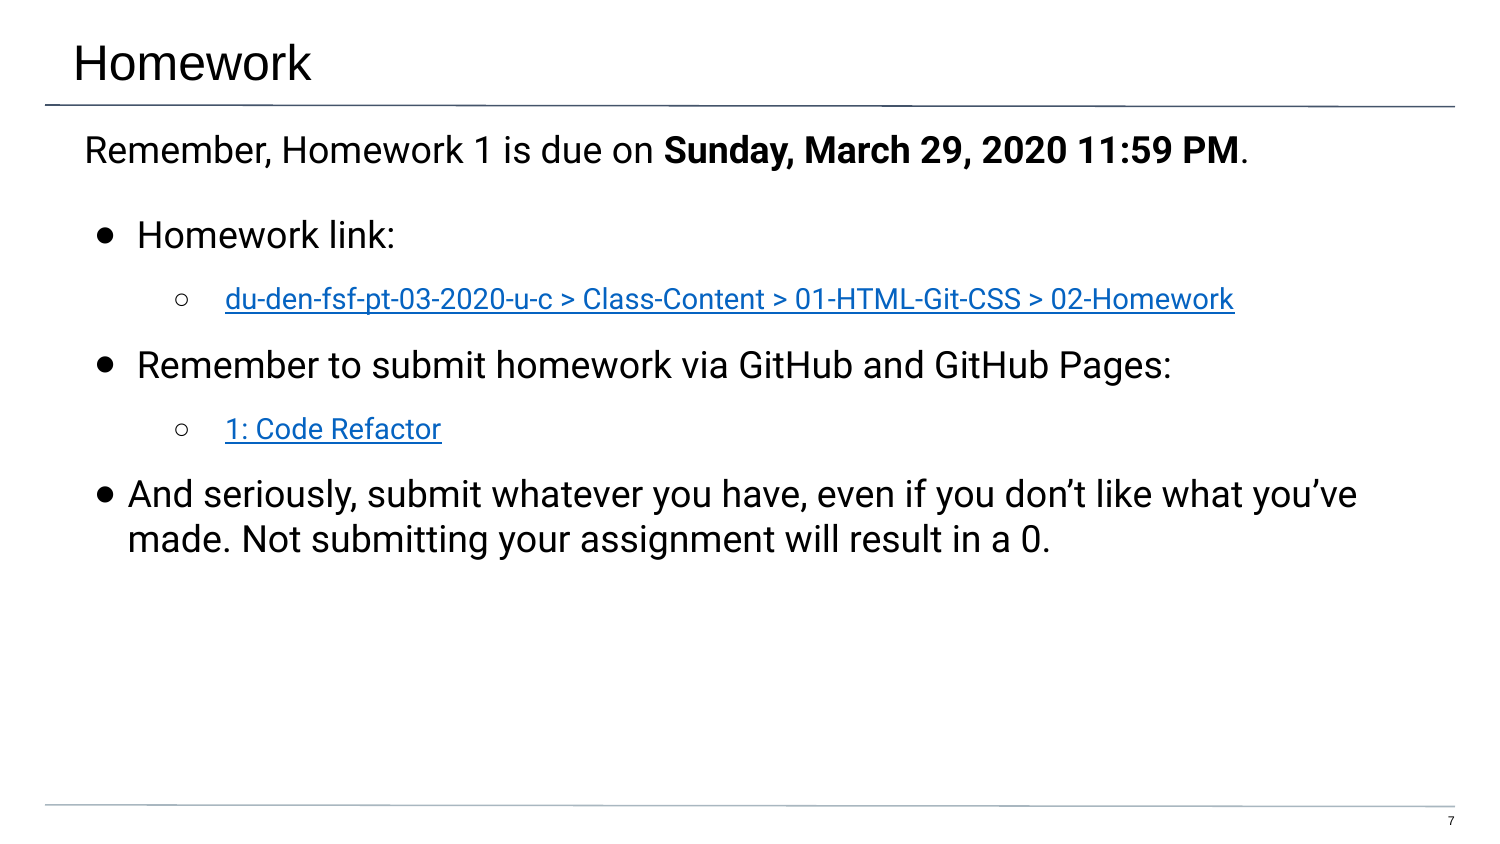

# Homework
 Remember, Homework 1 is due on Sunday, March 29, 2020 11:59 PM.
 Homework link:
du-den-fsf-pt-03-2020-u-c > Class-Content > 01-HTML-Git-CSS > 02-Homework
 Remember to submit homework via GitHub and GitHub Pages:
1: Code Refactor
And seriously, submit whatever you have, even if you don’t like what you’ve made. Not submitting your assignment will result in a 0.